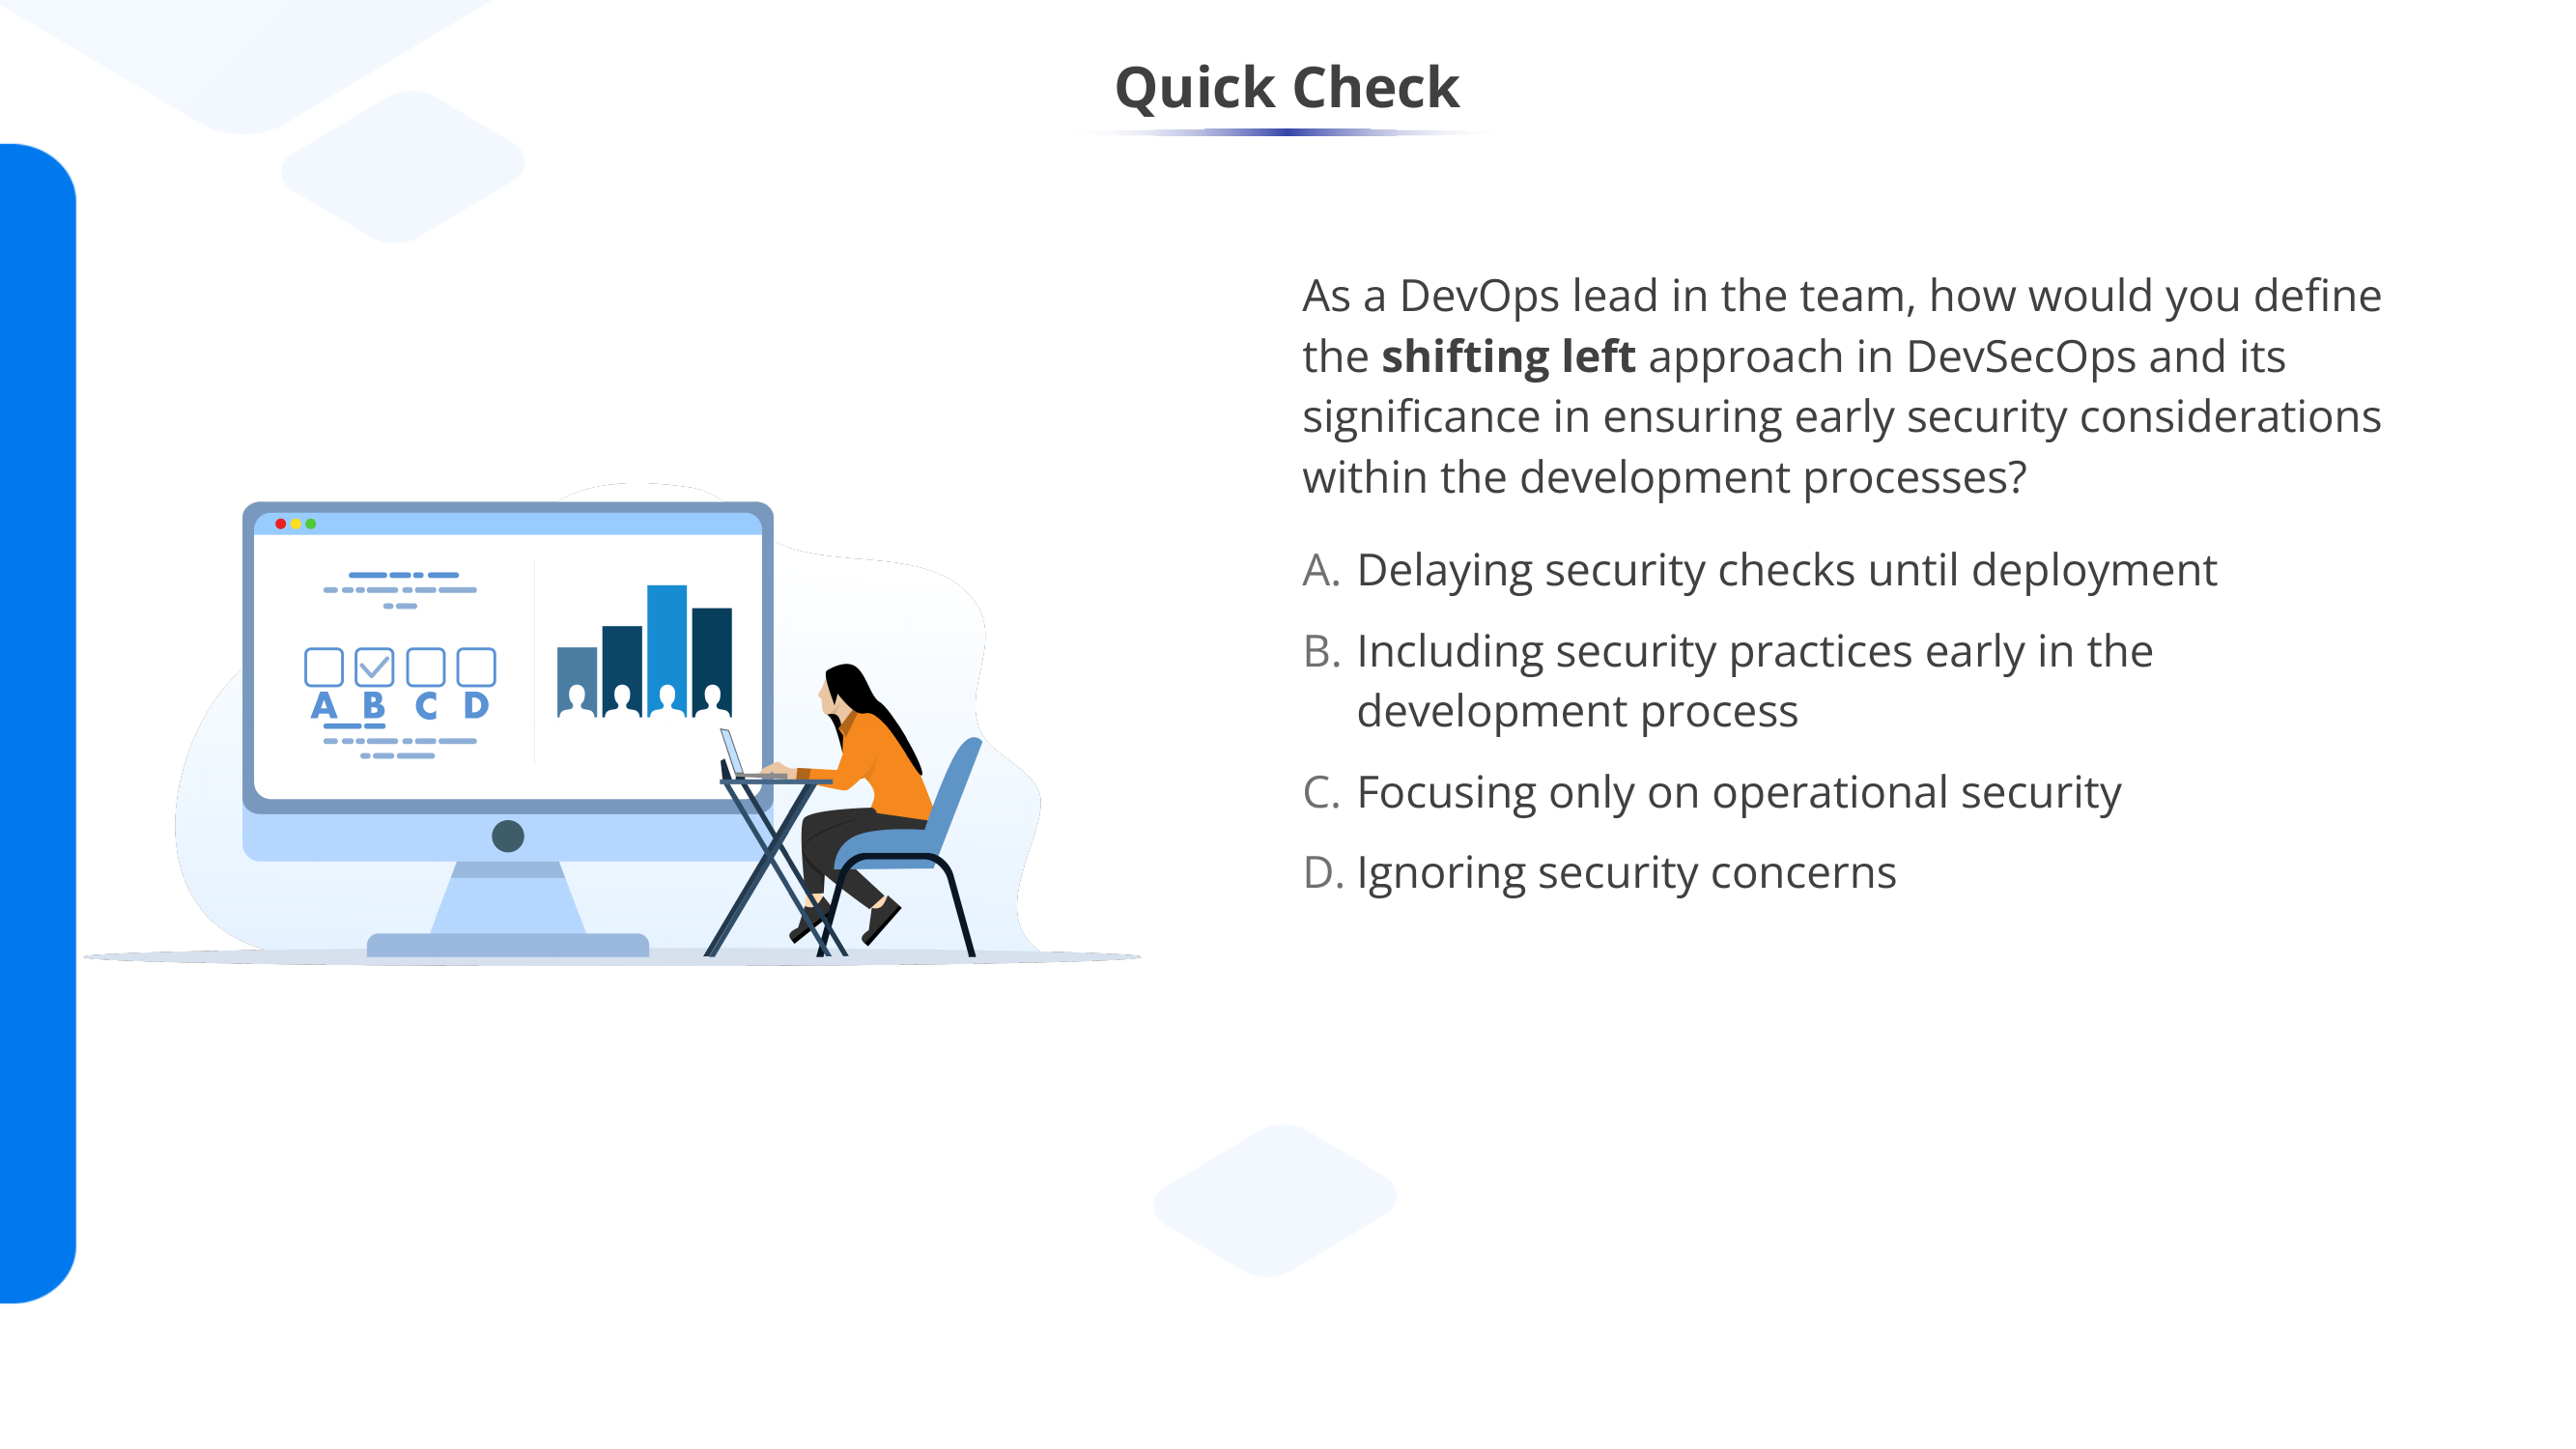

As a DevOps lead in the team, how would you define the shifting left approach in DevSecOps and its significance in ensuring early security considerations within the development processes?
Delaying security checks until deployment
Including security practices early in the development process
Focusing only on operational security
Ignoring security concerns